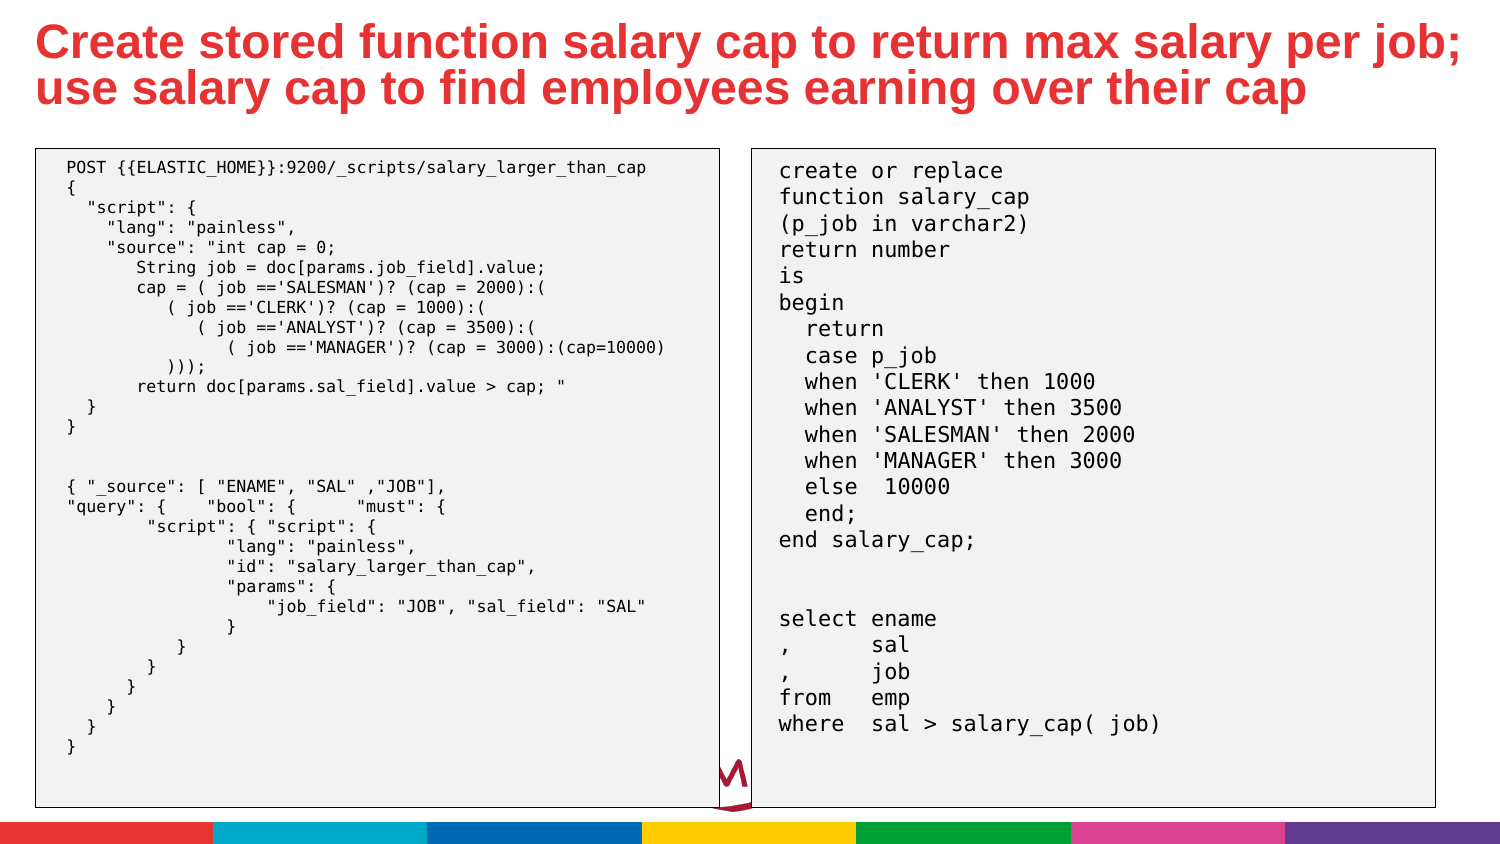

# Create stored function salary cap to return max salary per job; use salary cap to find employees earning over their cap

POST {{ELASTIC_HOME}}:9200/_scripts/salary_larger_than_cap
{
  "script": {
    "lang": "painless",
    "source": "int cap = 0;
       String job = doc[params.job_field].value;
       cap = ( job =='SALESMAN')? (cap = 2000):(
          ( job =='CLERK')? (cap = 1000):(
             ( job =='ANALYST')? (cap = 3500):(
                ( job =='MANAGER')? (cap = 3000):(cap=10000)
          )));
       return doc[params.sal_field].value > cap; "
  }
}

{ "_source": [ "ENAME", "SAL" ,"JOB"],
"query": {    "bool": {      "must": {
        "script": { "script": {
                "lang": "painless",
                "id": "salary_larger_than_cap",
                "params": {
                    "job_field": "JOB", "sal_field": "SAL"
                }
           }
        }
      }
    }
  }
}

create or replace
function salary_cap
(p_job in varchar2)
return number
is
begin
  return
  case p_job
  when 'CLERK' then 1000
  when 'ANALYST' then 3500
  when 'SALESMAN' then 2000
  when 'MANAGER' then 3000
  else  10000
  end;
end salary_cap;

select ename
,      sal
,      job
from   emp
where  sal > salary_cap( job)